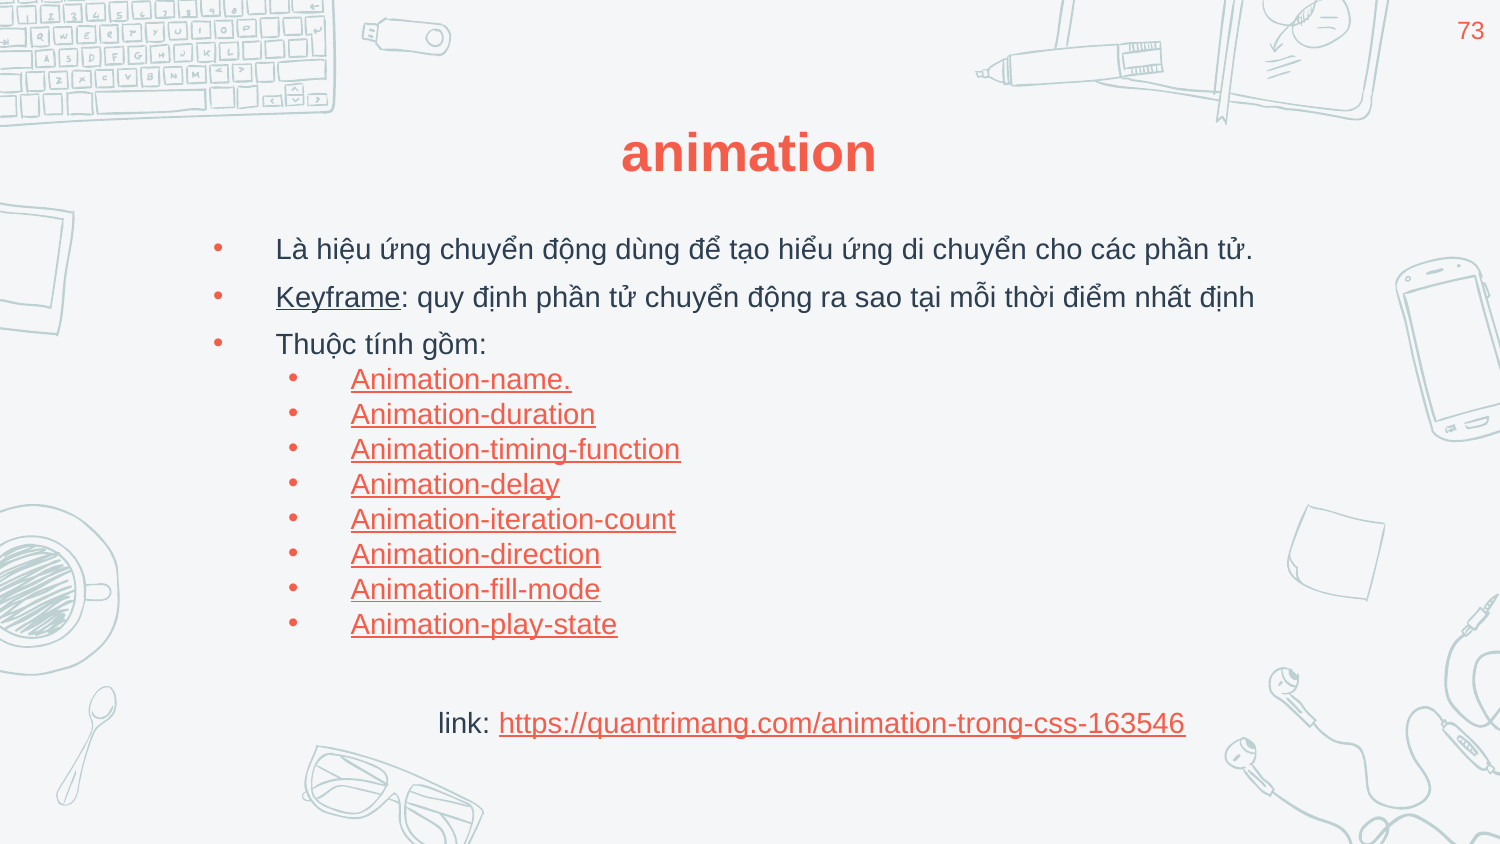

73
# animation
Là hiệu ứng chuyển động dùng để tạo hiểu ứng di chuyển cho các phần tử.
Keyframe: quy định phần tử chuyển động ra sao tại mỗi thời điểm nhất định
Thuộc tính gồm:
Animation-name.
Animation-duration
Animation-timing-function
Animation-delay
Animation-iteration-count
Animation-direction
Animation-fill-mode
Animation-play-state

	link: https://quantrimang.com/animation-trong-css-163546